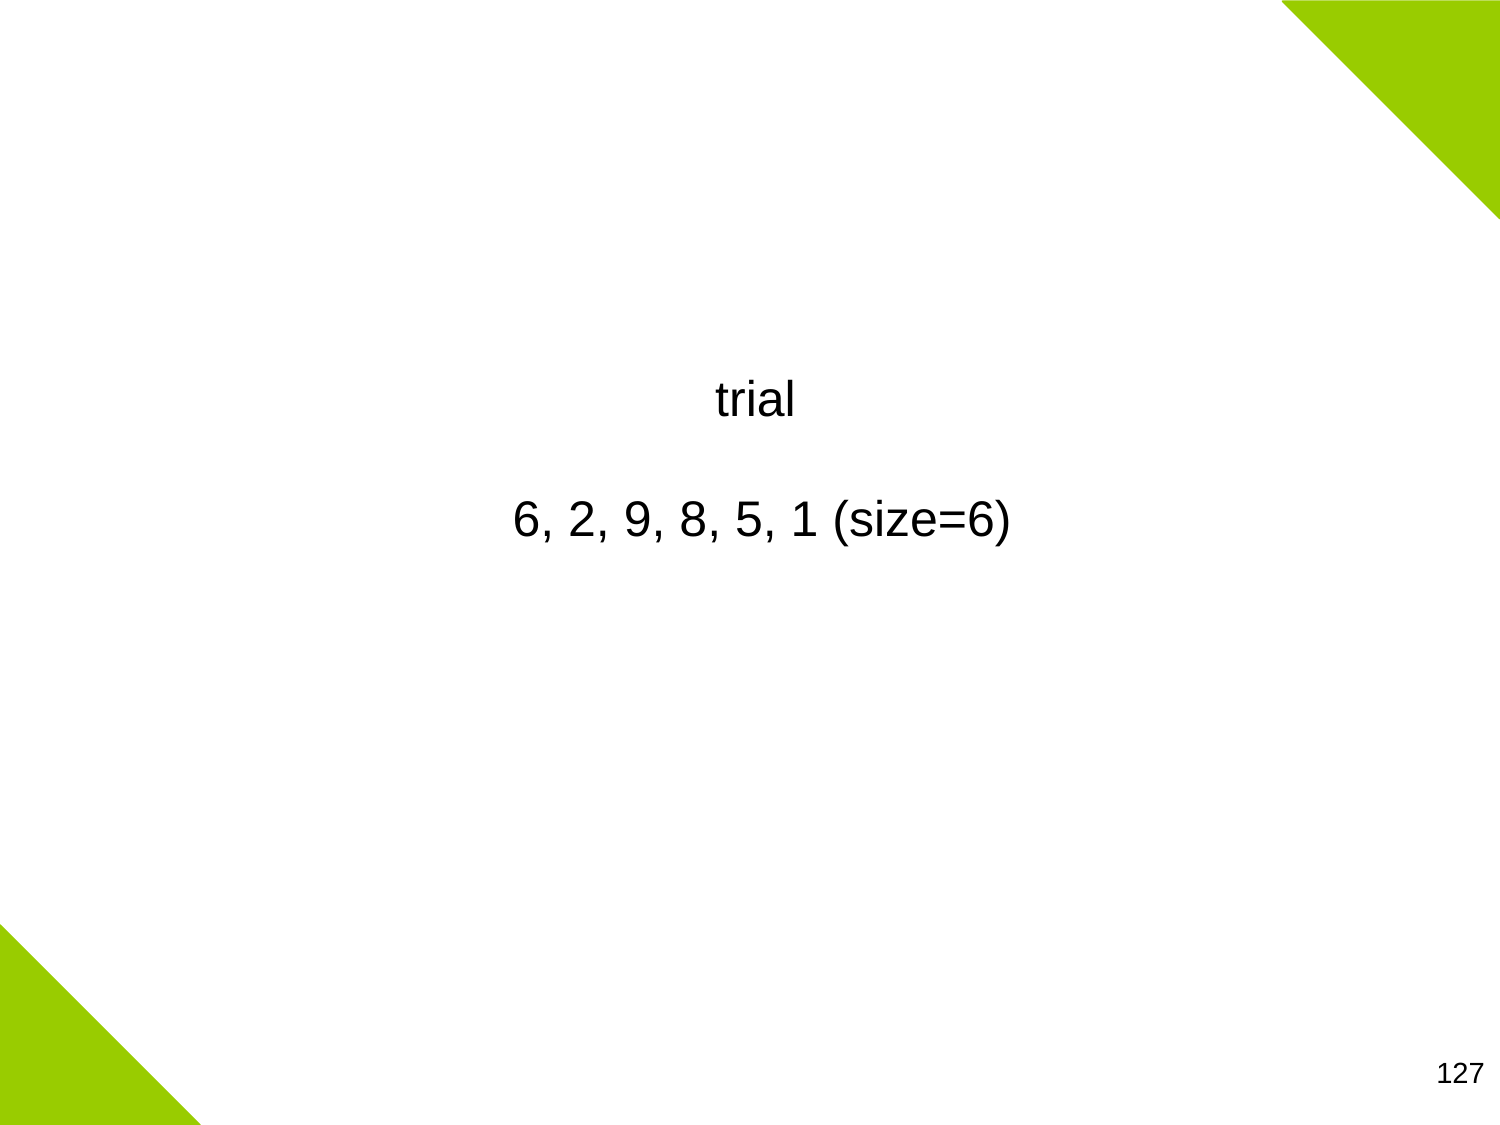

trial

6, 2, 9, 8, 5, 1 (size=6)

127